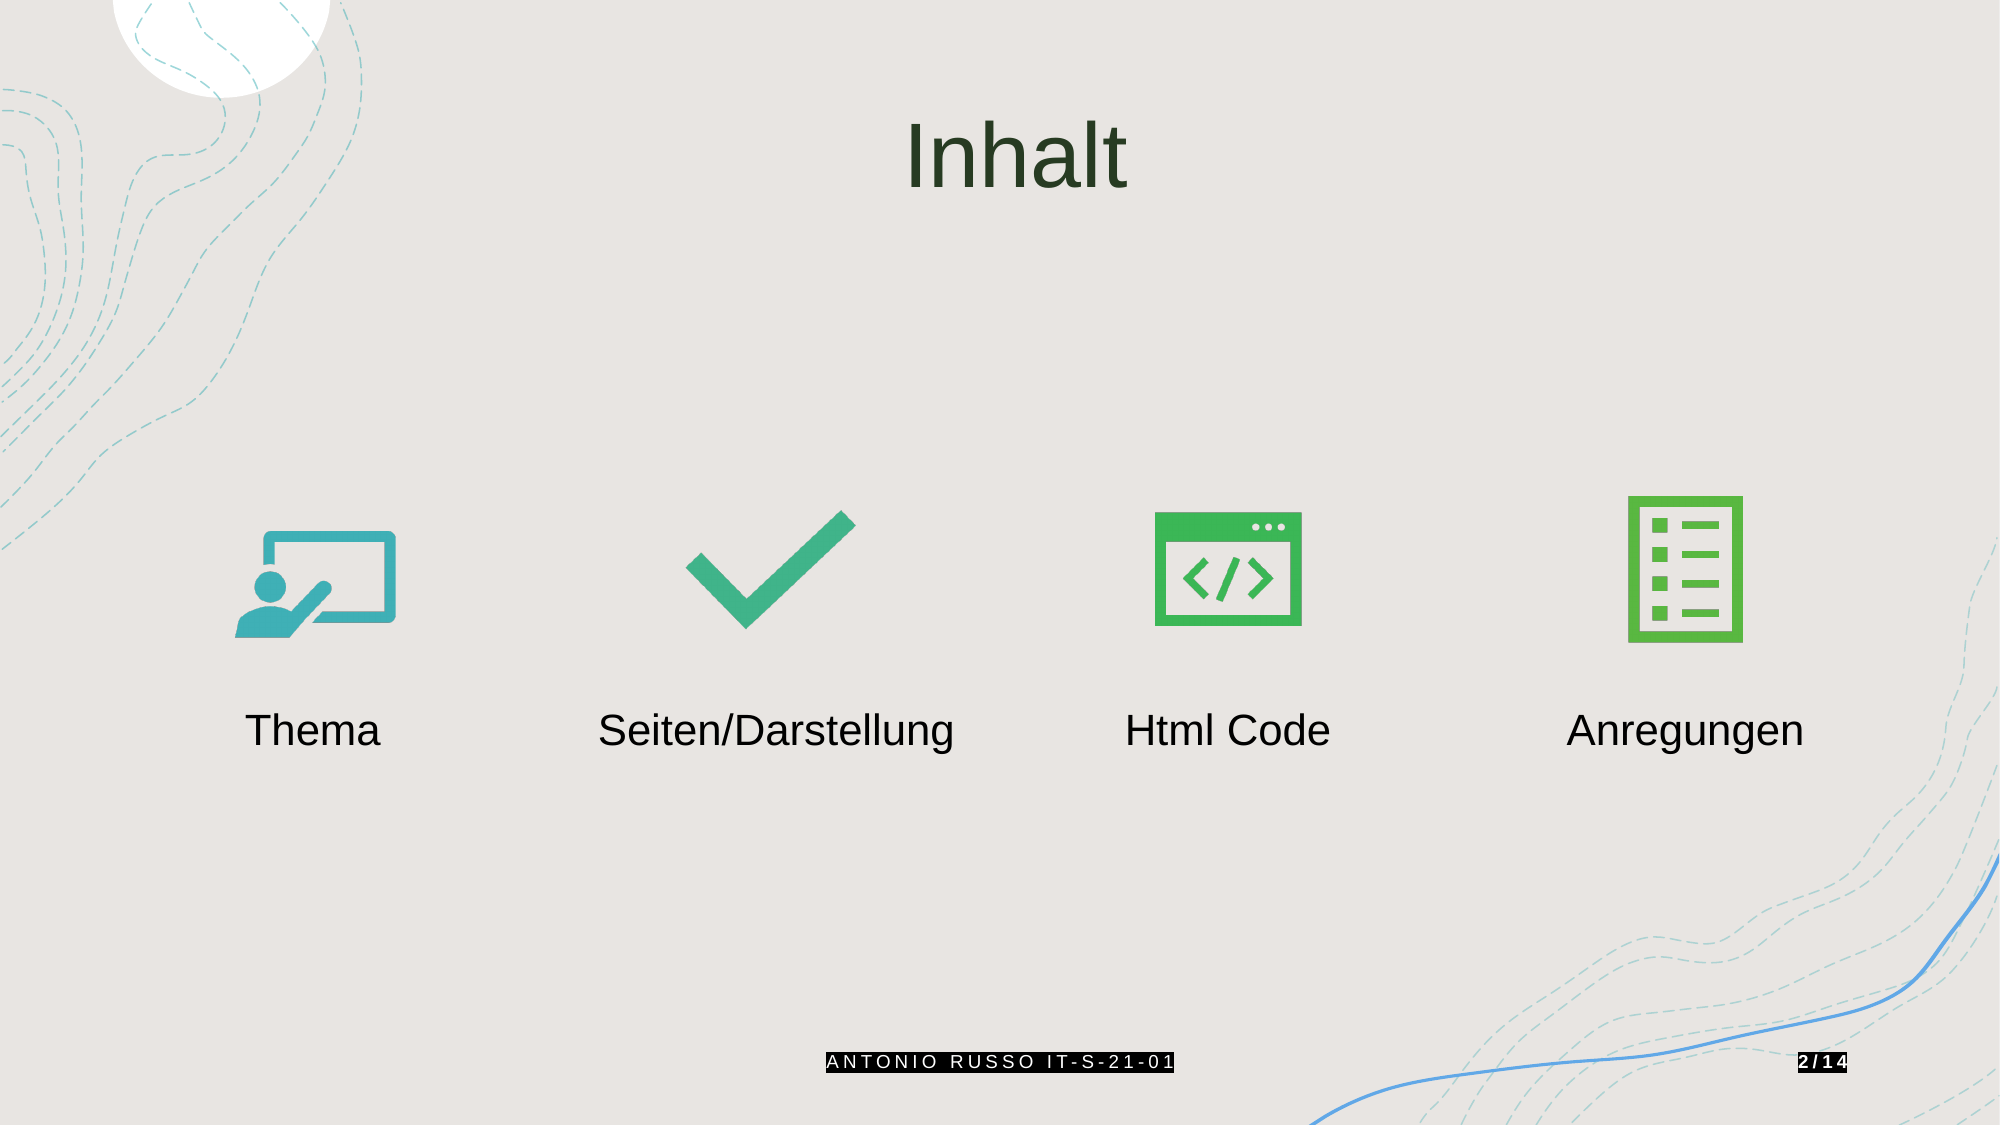

# Inhalt

Thema
 Seiten/Darstellung
Html Code
Anregungen
Antonio Russo IT-S-21-01

2/14